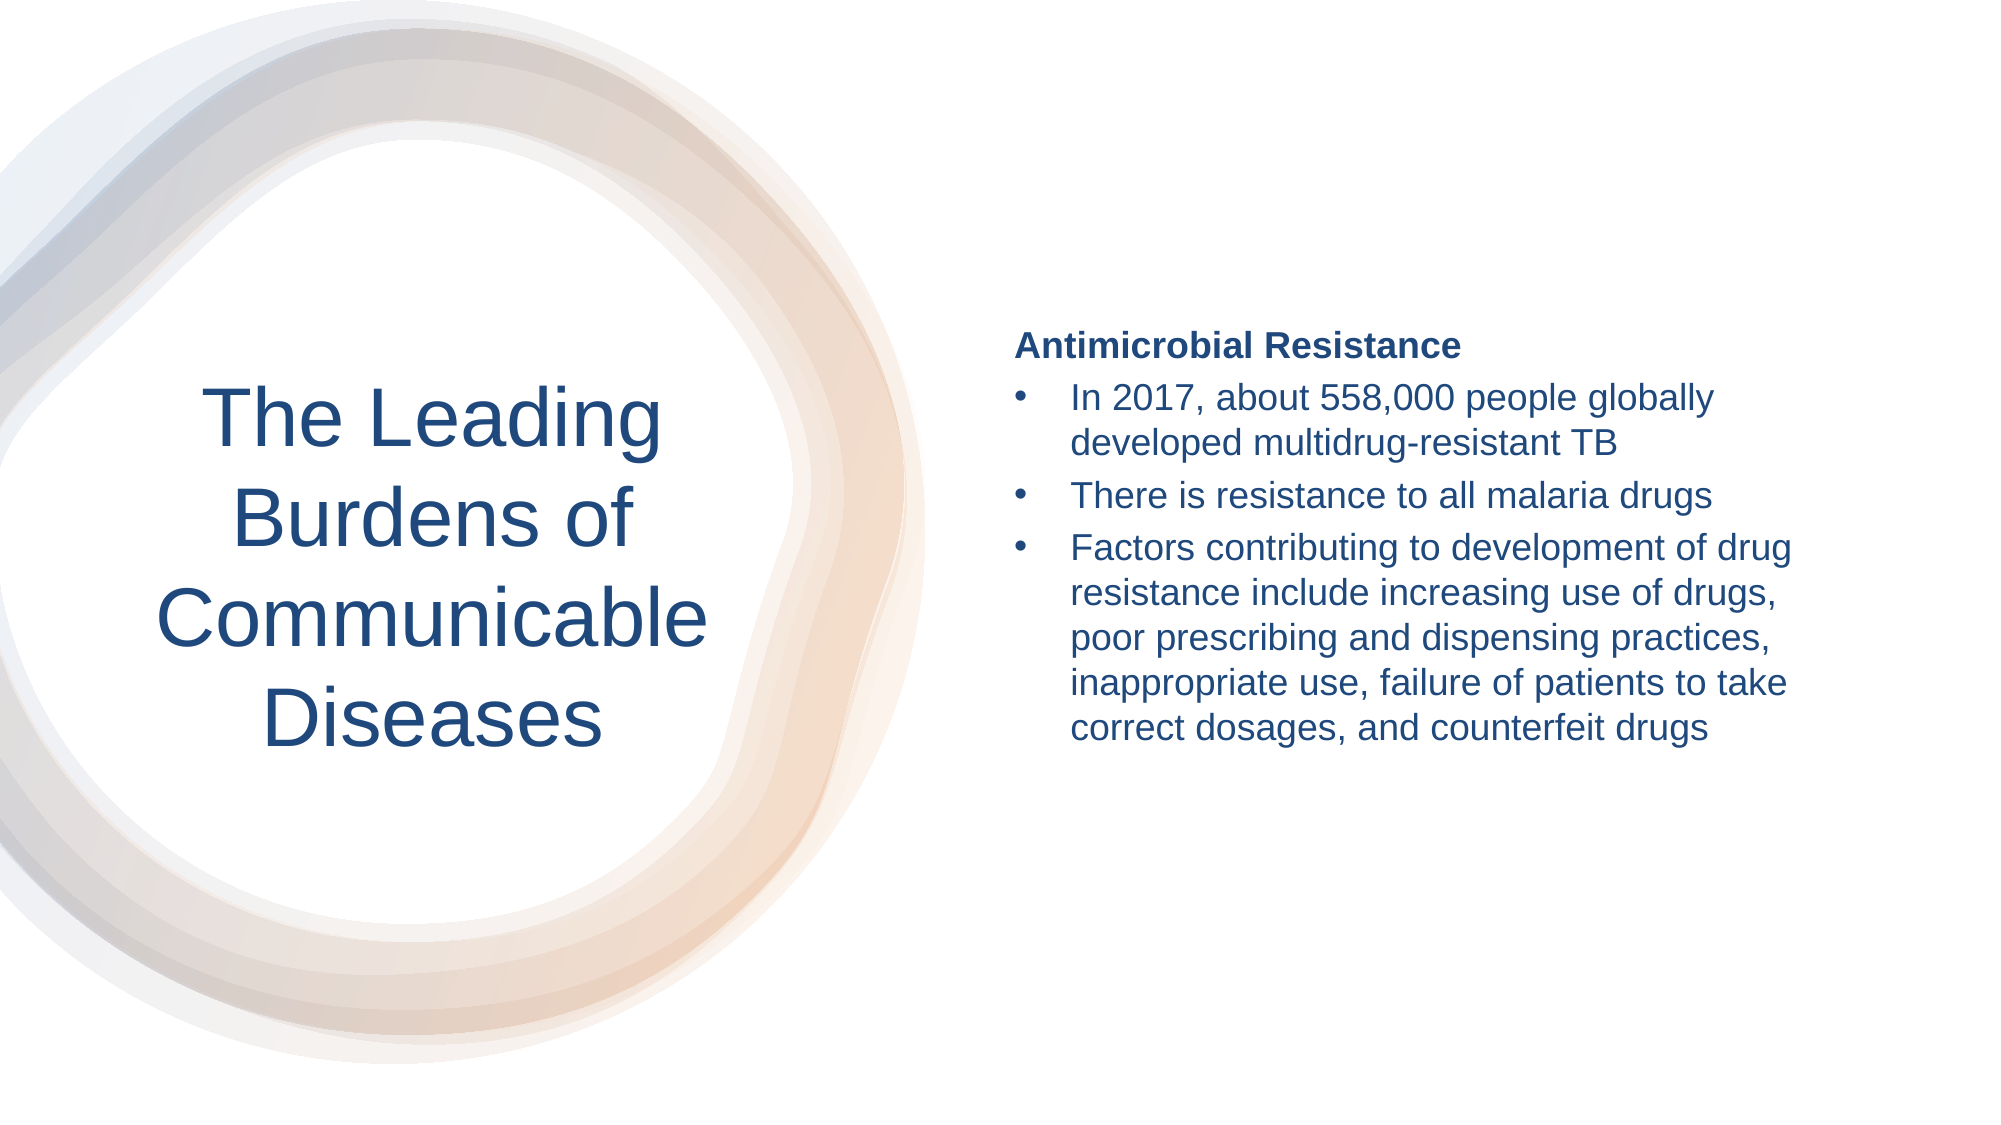

Antimicrobial Resistance
In 2017, about 558,000 people globally developed multidrug-resistant TB
There is resistance to all malaria drugs
Factors contributing to development of drug resistance include increasing use of drugs, poor prescribing and dispensing practices, inappropriate use, failure of patients to take correct dosages, and counterfeit drugs

# The Leading Burdens of Communicable Diseases